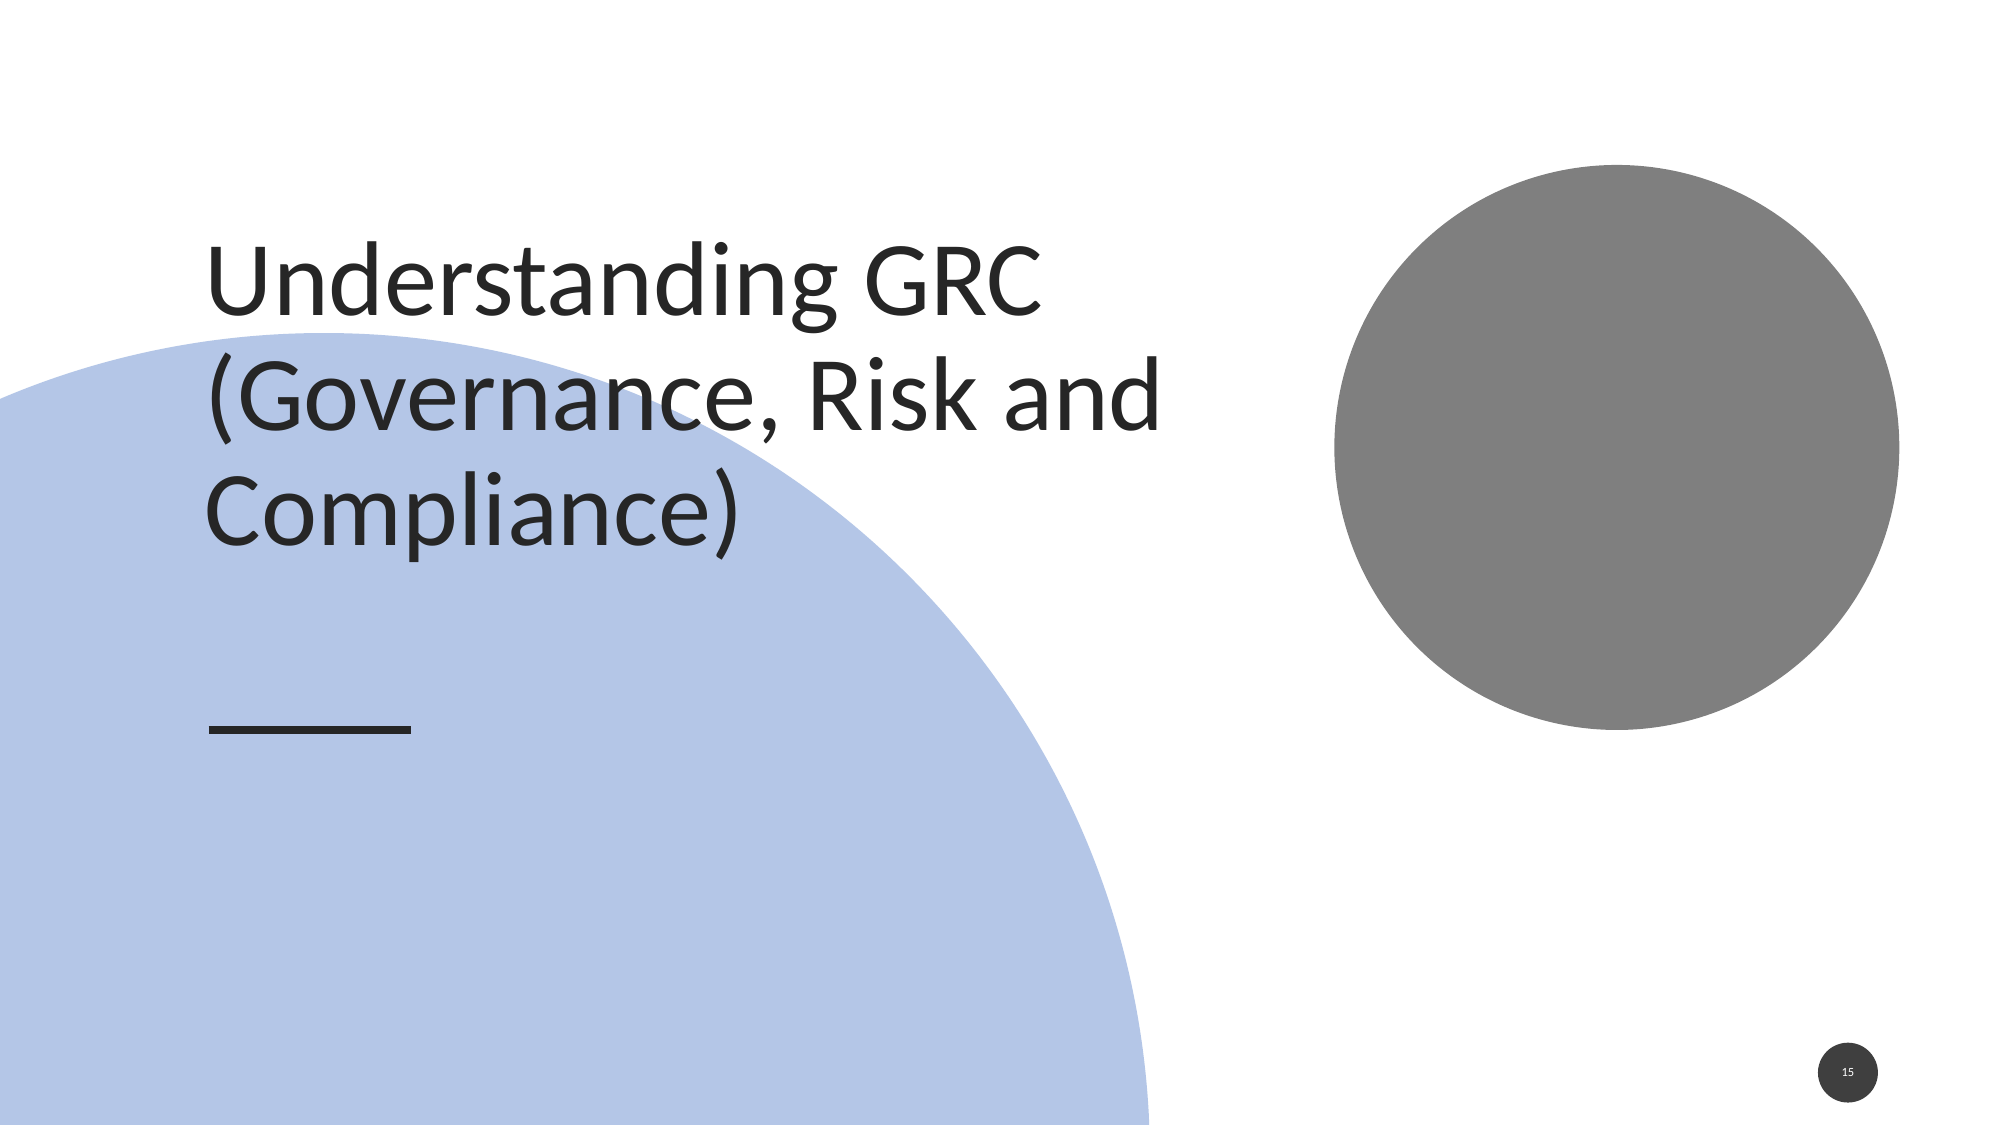

# Understanding GRC (Governance, Risk and Compliance)

15